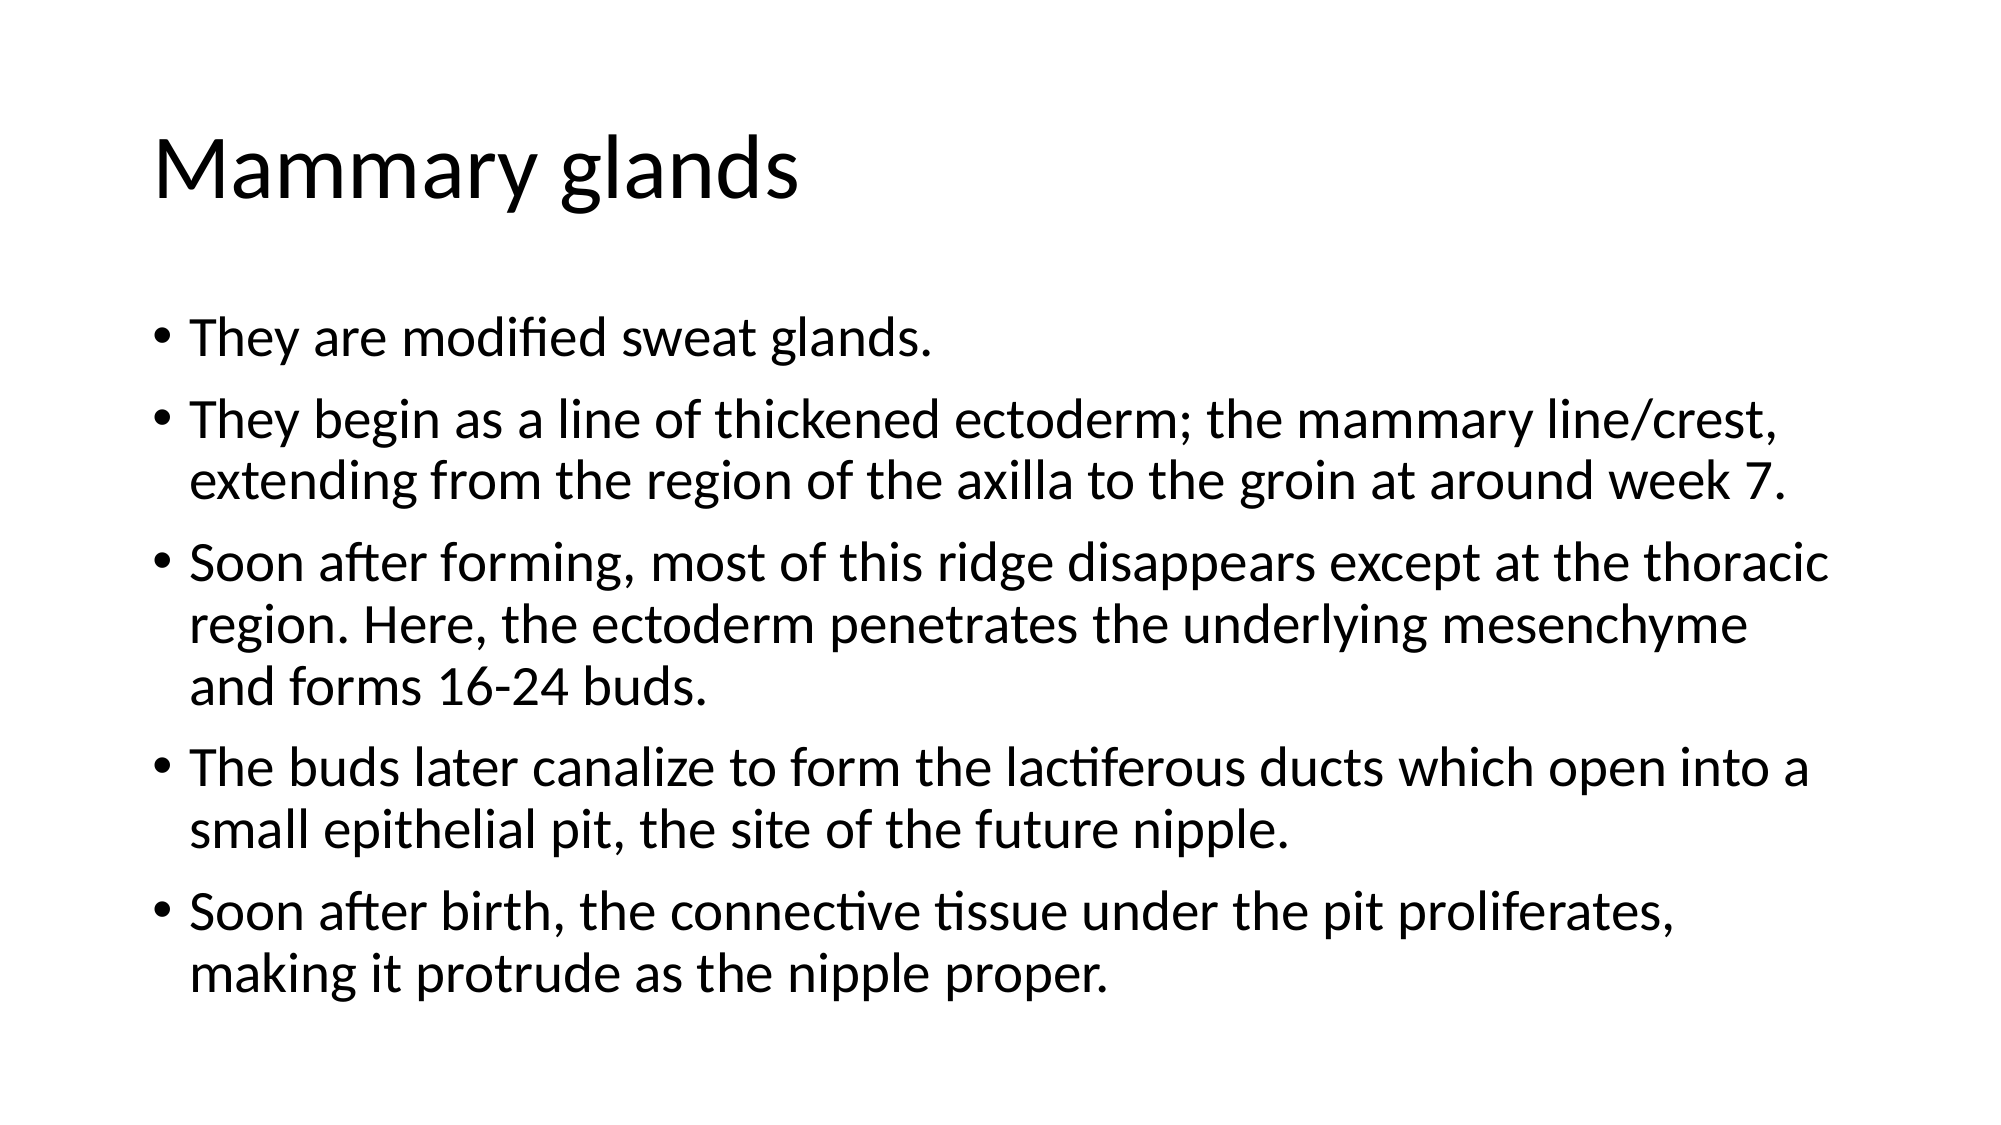

# Mammary glands
They are modified sweat glands.
They begin as a line of thickened ectoderm; the mammary line/crest, extending from the region of the axilla to the groin at around week 7.
Soon after forming, most of this ridge disappears except at the thoracic region. Here, the ectoderm penetrates the underlying mesenchyme and forms 16-24 buds.
The buds later canalize to form the lactiferous ducts which open into a small epithelial pit, the site of the future nipple.
Soon after birth, the connective tissue under the pit proliferates, making it protrude as the nipple proper.